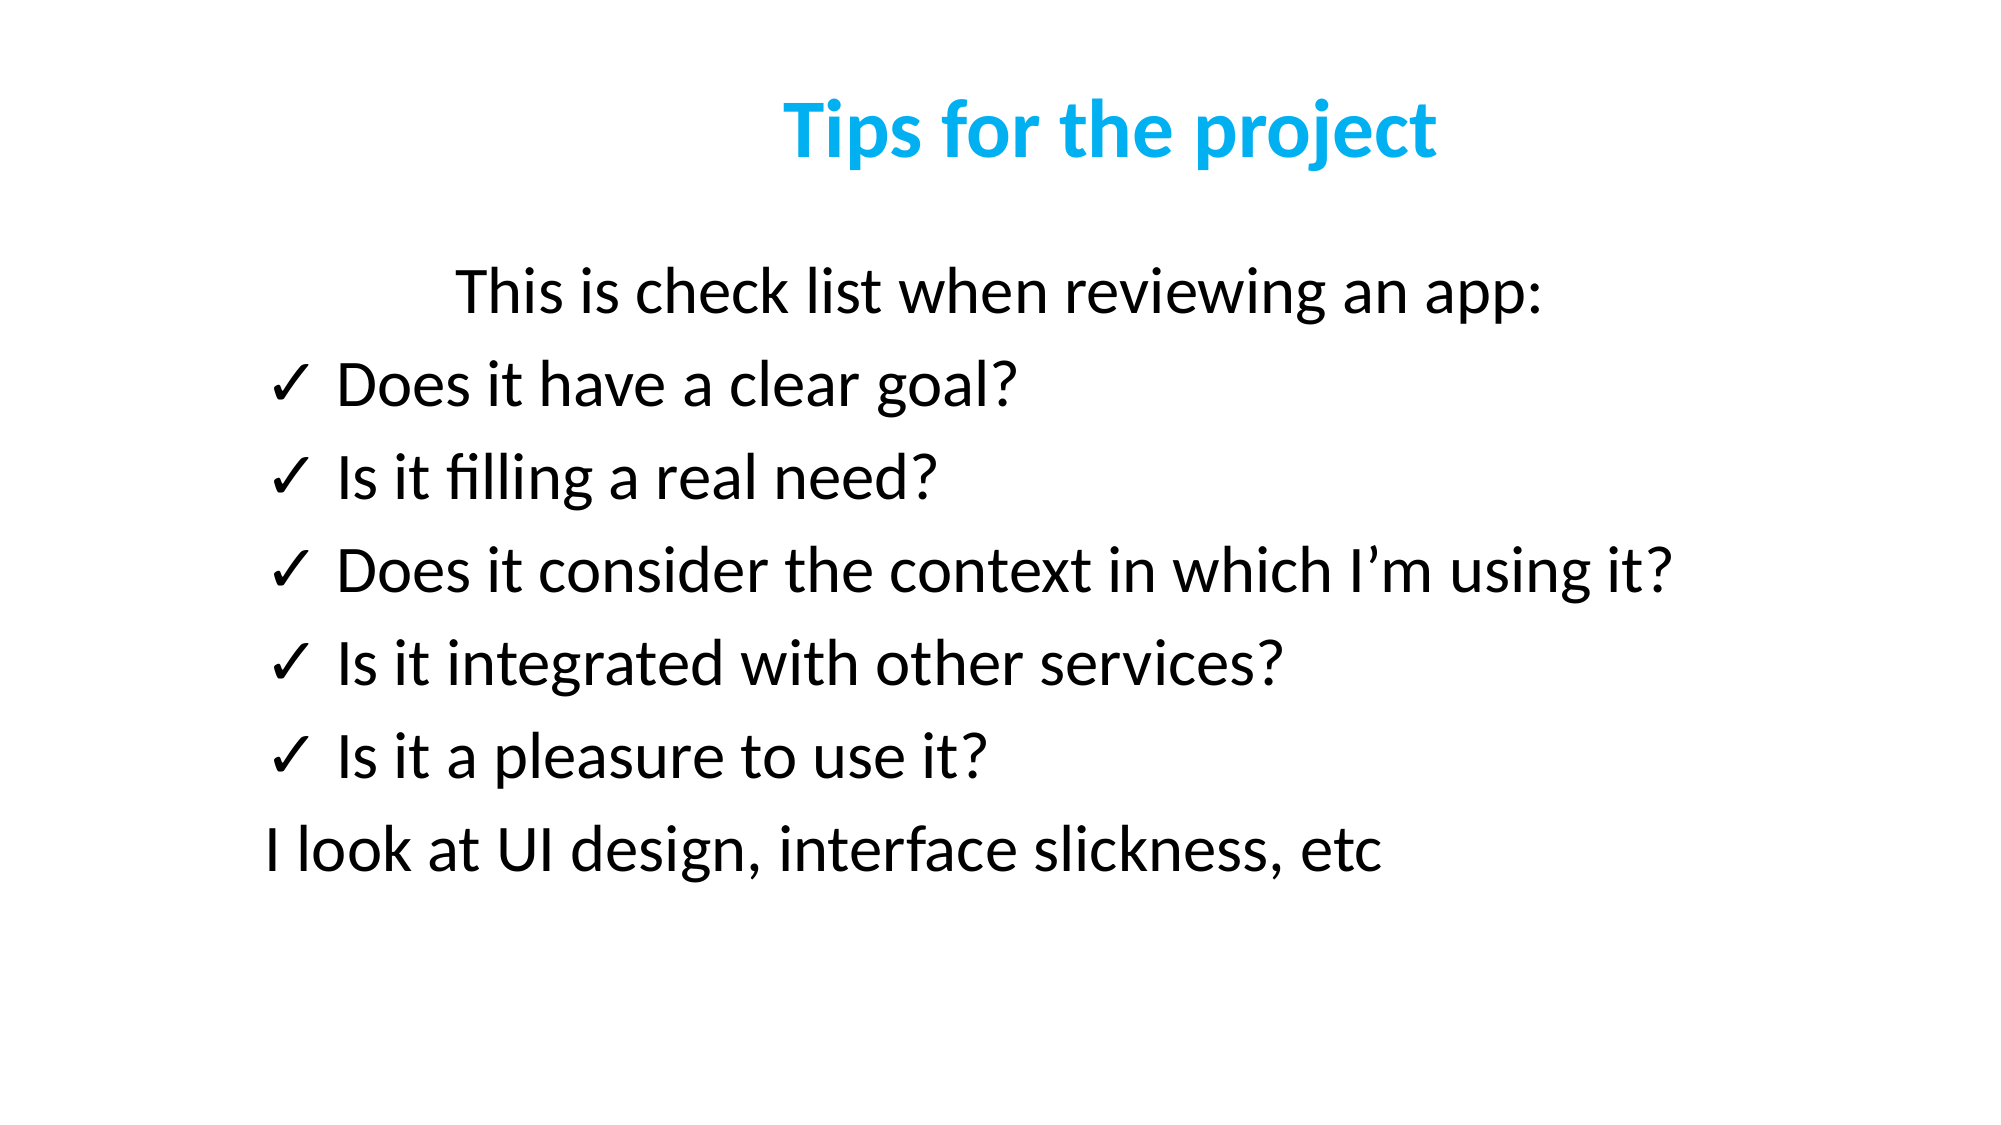

Tips for the project
This is check list when reviewing an app:
✓ Does it have a clear goal?
✓ Is it filling a real need?
✓ Does it consider the context in which I’m using it?
✓ Is it integrated with other services?
✓ Is it a pleasure to use it?
I look at UI design, interface slickness, etc